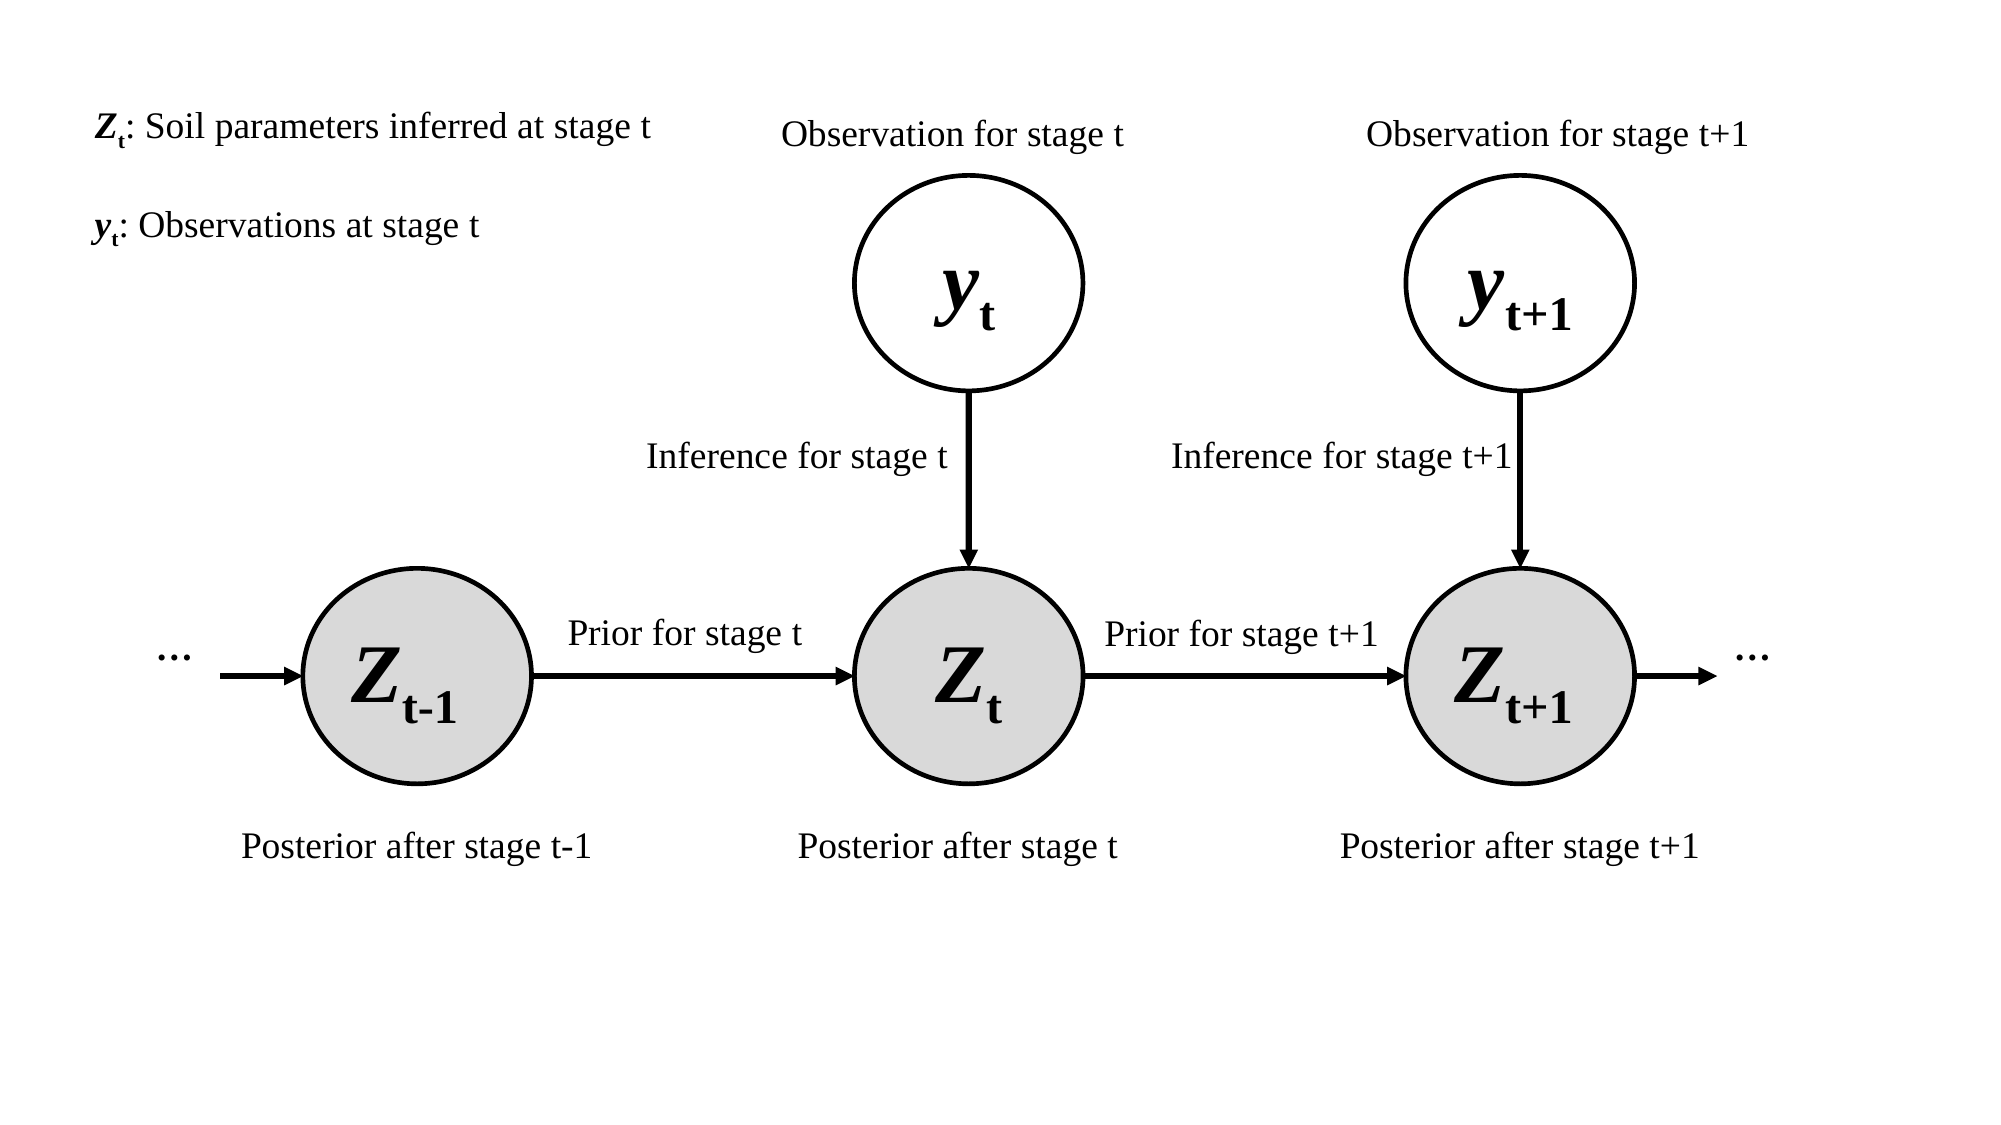

Zt: Soil parameters inferred at stage t
Observation for stage t
Observation for stage t+1
yt
yt+1
yt: Observations at stage t
Inference for stage t
Inference for stage t+1
Zt-1
Zt
Zt+1
Prior for stage t
Prior for stage t+1
…
…
Posterior after stage t-1
Posterior after stage t
Posterior after stage t+1